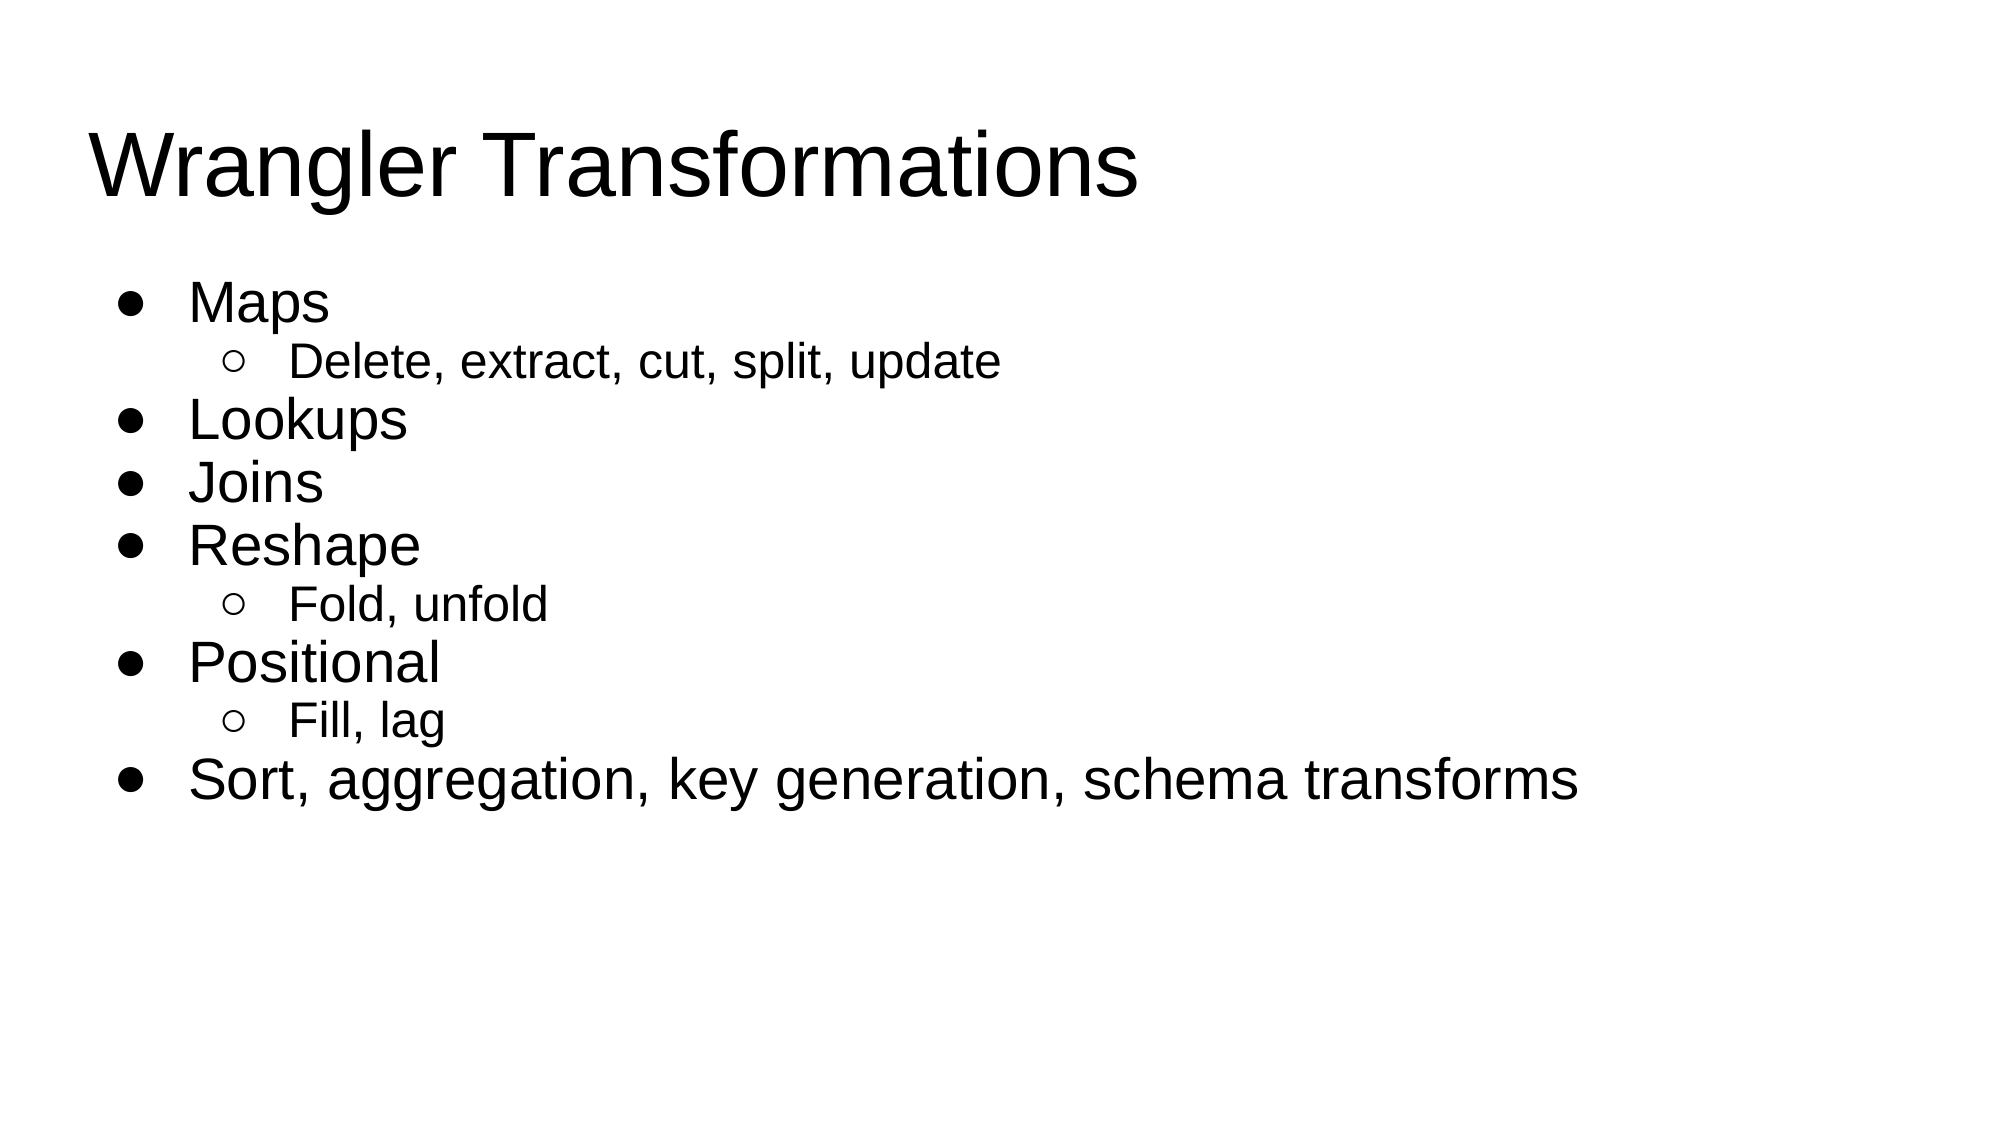

# Wrangler Transformations
Maps
Delete, extract, cut, split, update
Lookups
Joins
Reshape
Fold, unfold
Positional
Fill, lag
Sort, aggregation, key generation, schema transforms